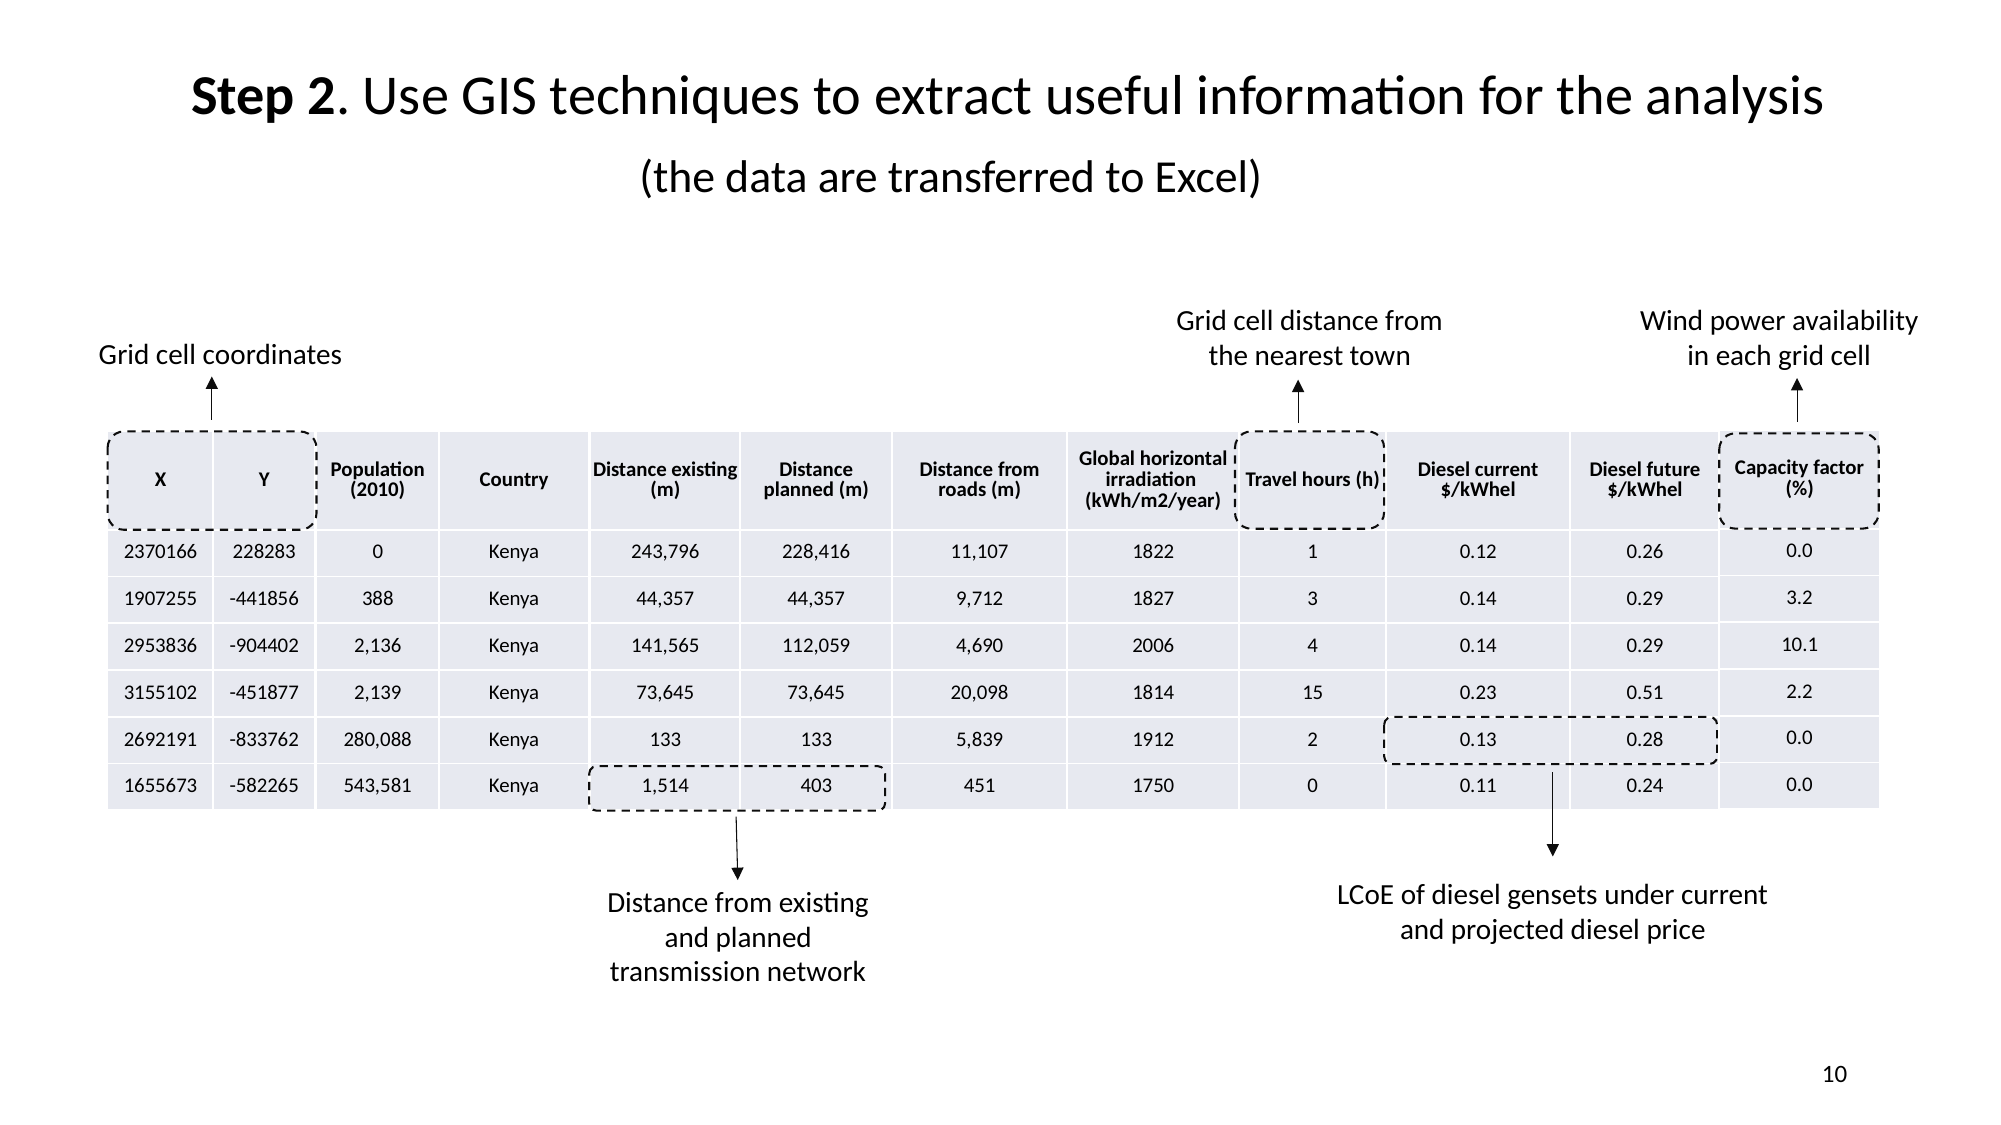

Step 2. Use GIS techniques to extract useful information for the analysis

(the data are transferred to Excel)

Grid cell distance from the nearest town
Wind power availability in each grid cell
Grid cell coordinates
| Capacity factor (%) |
| --- |
| 0.0 |
| 3.2 |
| 10.1 |
| 2.2 |
| 0.0 |
| 0.0 |
| Distance from roads (m) |
| --- |
| 11,107 |
| 9,712 |
| 4,690 |
| 20,098 |
| 5,839 |
| 451 |
| Global horizontal irradiation (kWh/m2/year) |
| --- |
| 1822 |
| 1827 |
| 2006 |
| 1814 |
| 1912 |
| 1750 |
| Travel hours (h) |
| --- |
| 1 |
| 3 |
| 4 |
| 15 |
| 2 |
| 0 |
| Diesel current $/kWhel | Diesel future $/kWhel |
| --- | --- |
| 0.12 | 0.26 |
| 0.14 | 0.29 |
| 0.14 | 0.29 |
| 0.23 | 0.51 |
| 0.13 | 0.28 |
| 0.11 | 0.24 |

| X | Y |
| --- | --- |
| 2370166 | 228283 |
| 1907255 | -441856 |
| 2953836 | -904402 |
| 3155102 | -451877 |
| 2692191 | -833762 |
| 1655673 | -582265 |
| Population (2010) | Country |
| --- | --- |
| 0 | Kenya |
| 388 | Kenya |
| 2,136 | Kenya |
| 2,139 | Kenya |
| 280,088 | Kenya |
| 543,581 | Kenya |
| Distance existing (m) | Distance planned (m) |
| --- | --- |
| 243,796 | 228,416 |
| 44,357 | 44,357 |
| 141,565 | 112,059 |
| 73,645 | 73,645 |
| 133 | 133 |
| 1,514 | 403 |

LCoE of diesel gensets under current and projected diesel price
Distance from existing and planned transmission network
10